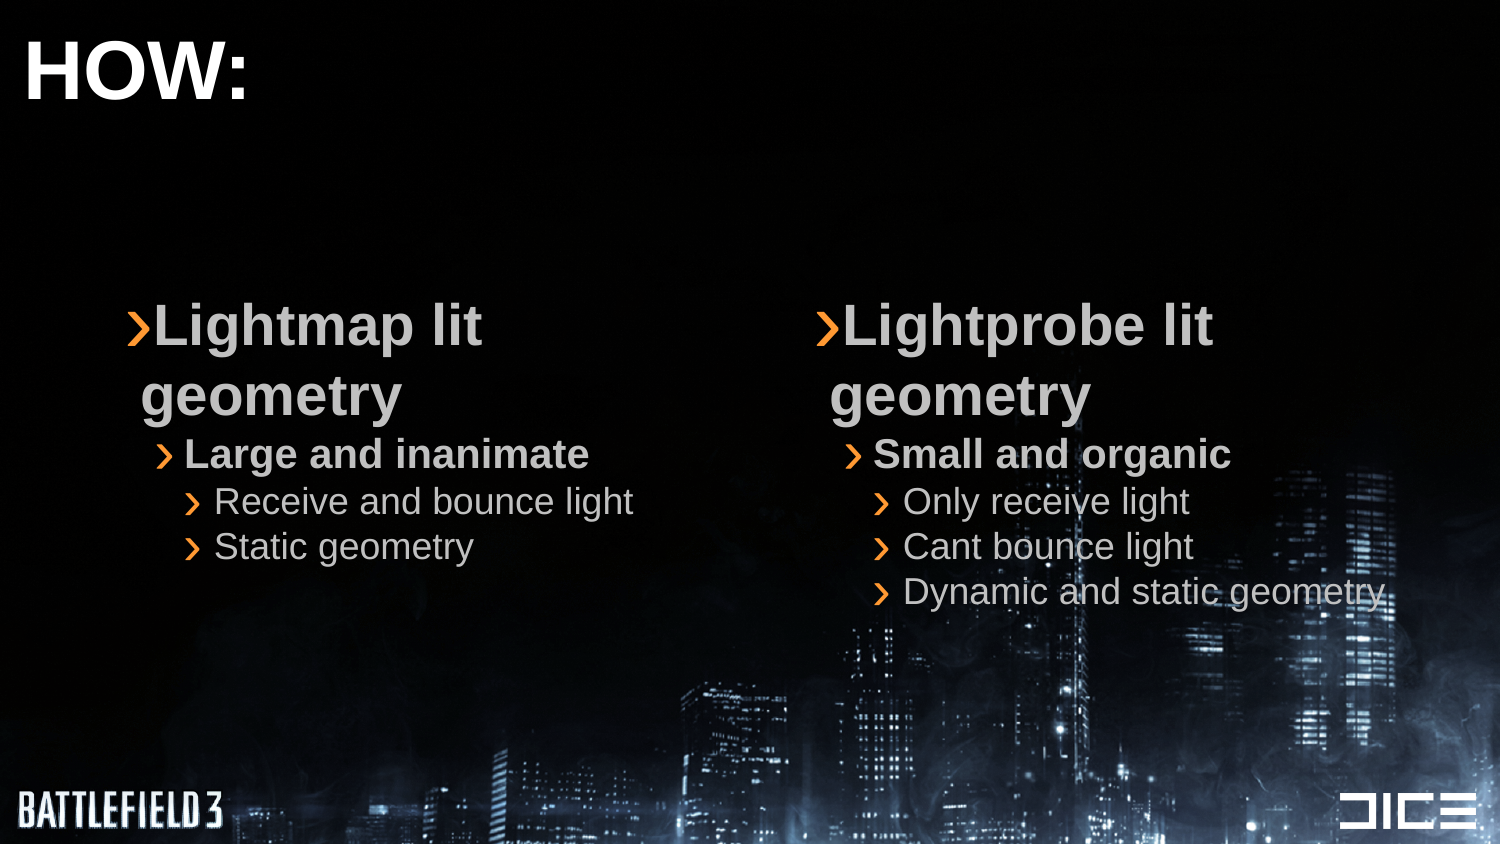

# HOW:
Lightmap lit geometry
Large and inanimate
Receive and bounce light
Static geometry

Lightprobe lit geometry
Small and organic
Only receive light
Cant bounce light
Dynamic and static geometry